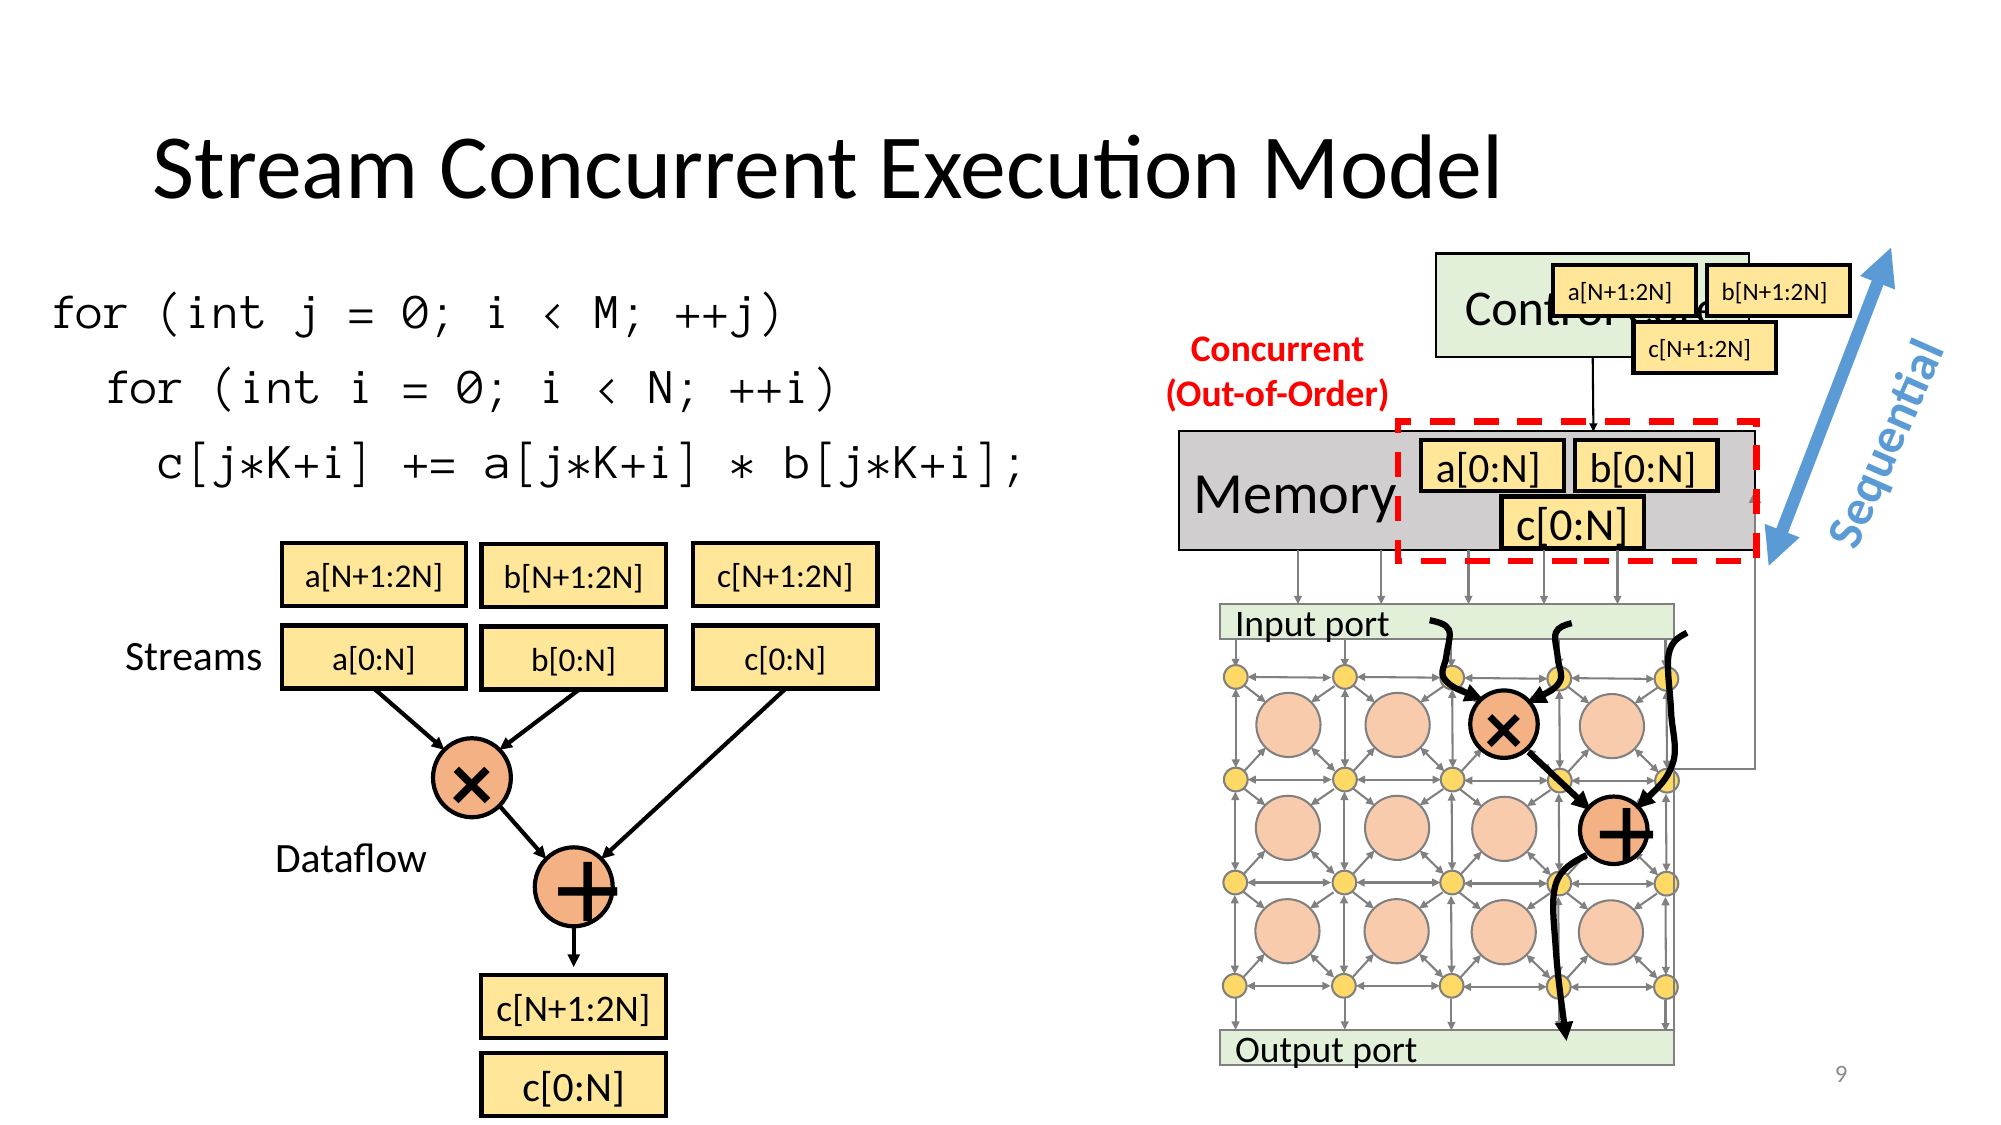

# Stream Concurrent Execution Model
Sequential
Control Core
Memory
Input port

Output port

×
＋

b[N+1:2N]
a[N+1:2N]
c[N+1:2N]
for (int j = 0; i < M; ++j)
  for (int i = 0; i < N; ++i)
    c[j*K+i] += a[j*K+i] * b[j*K+i];
Concurrent
(Out-of-Order)

b[0:N]
a[0:N]
c[0:N]
a[N+1:2N]
c[N+1:2N]
b[N+1:2N]
Streams
a[0:N]
c[0:N]
b[0:N]
×
Dataflow
＋
c[N+1:2N]
c[0:N]
9